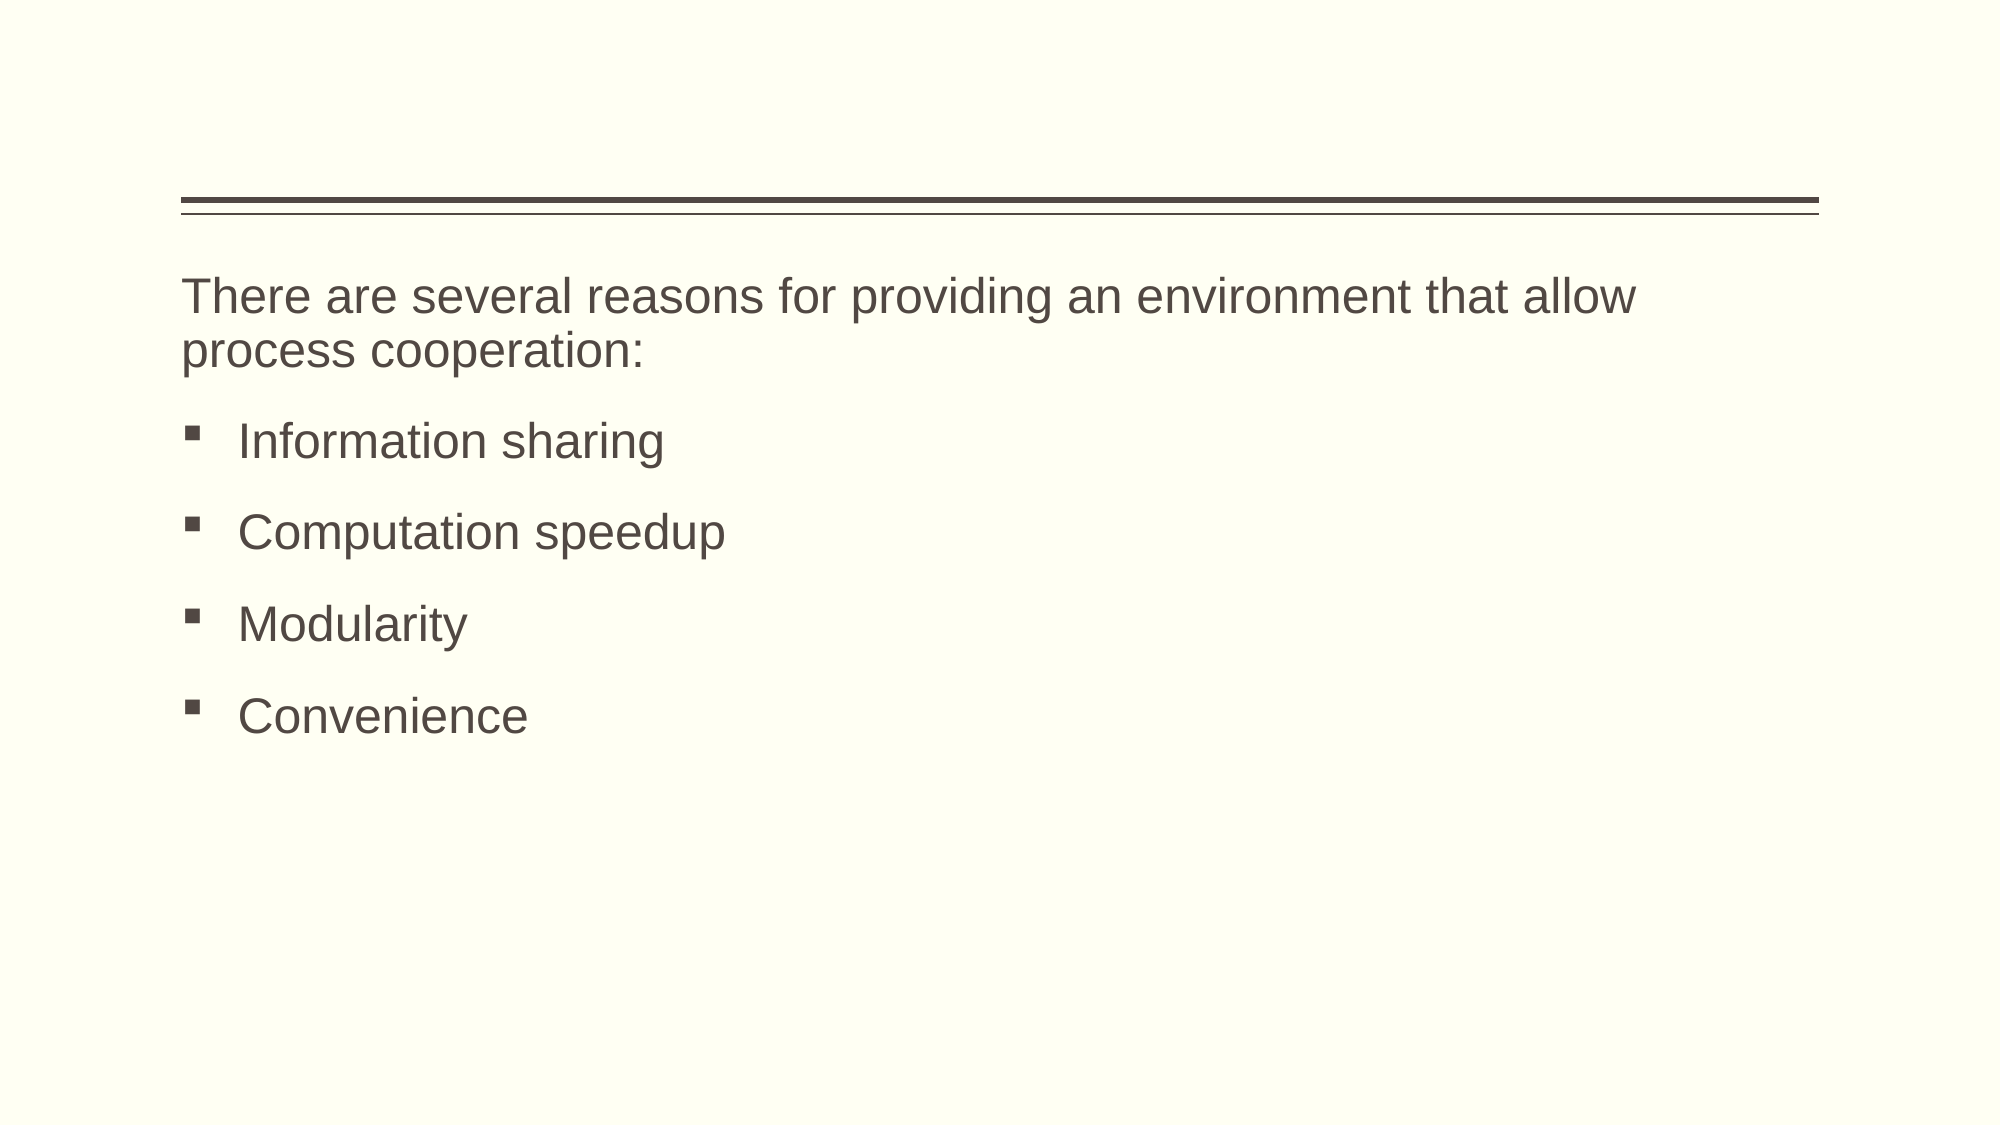

#
There are several reasons for providing an environment that allow process cooperation:
Information sharing
Computation speedup
Modularity
Convenience